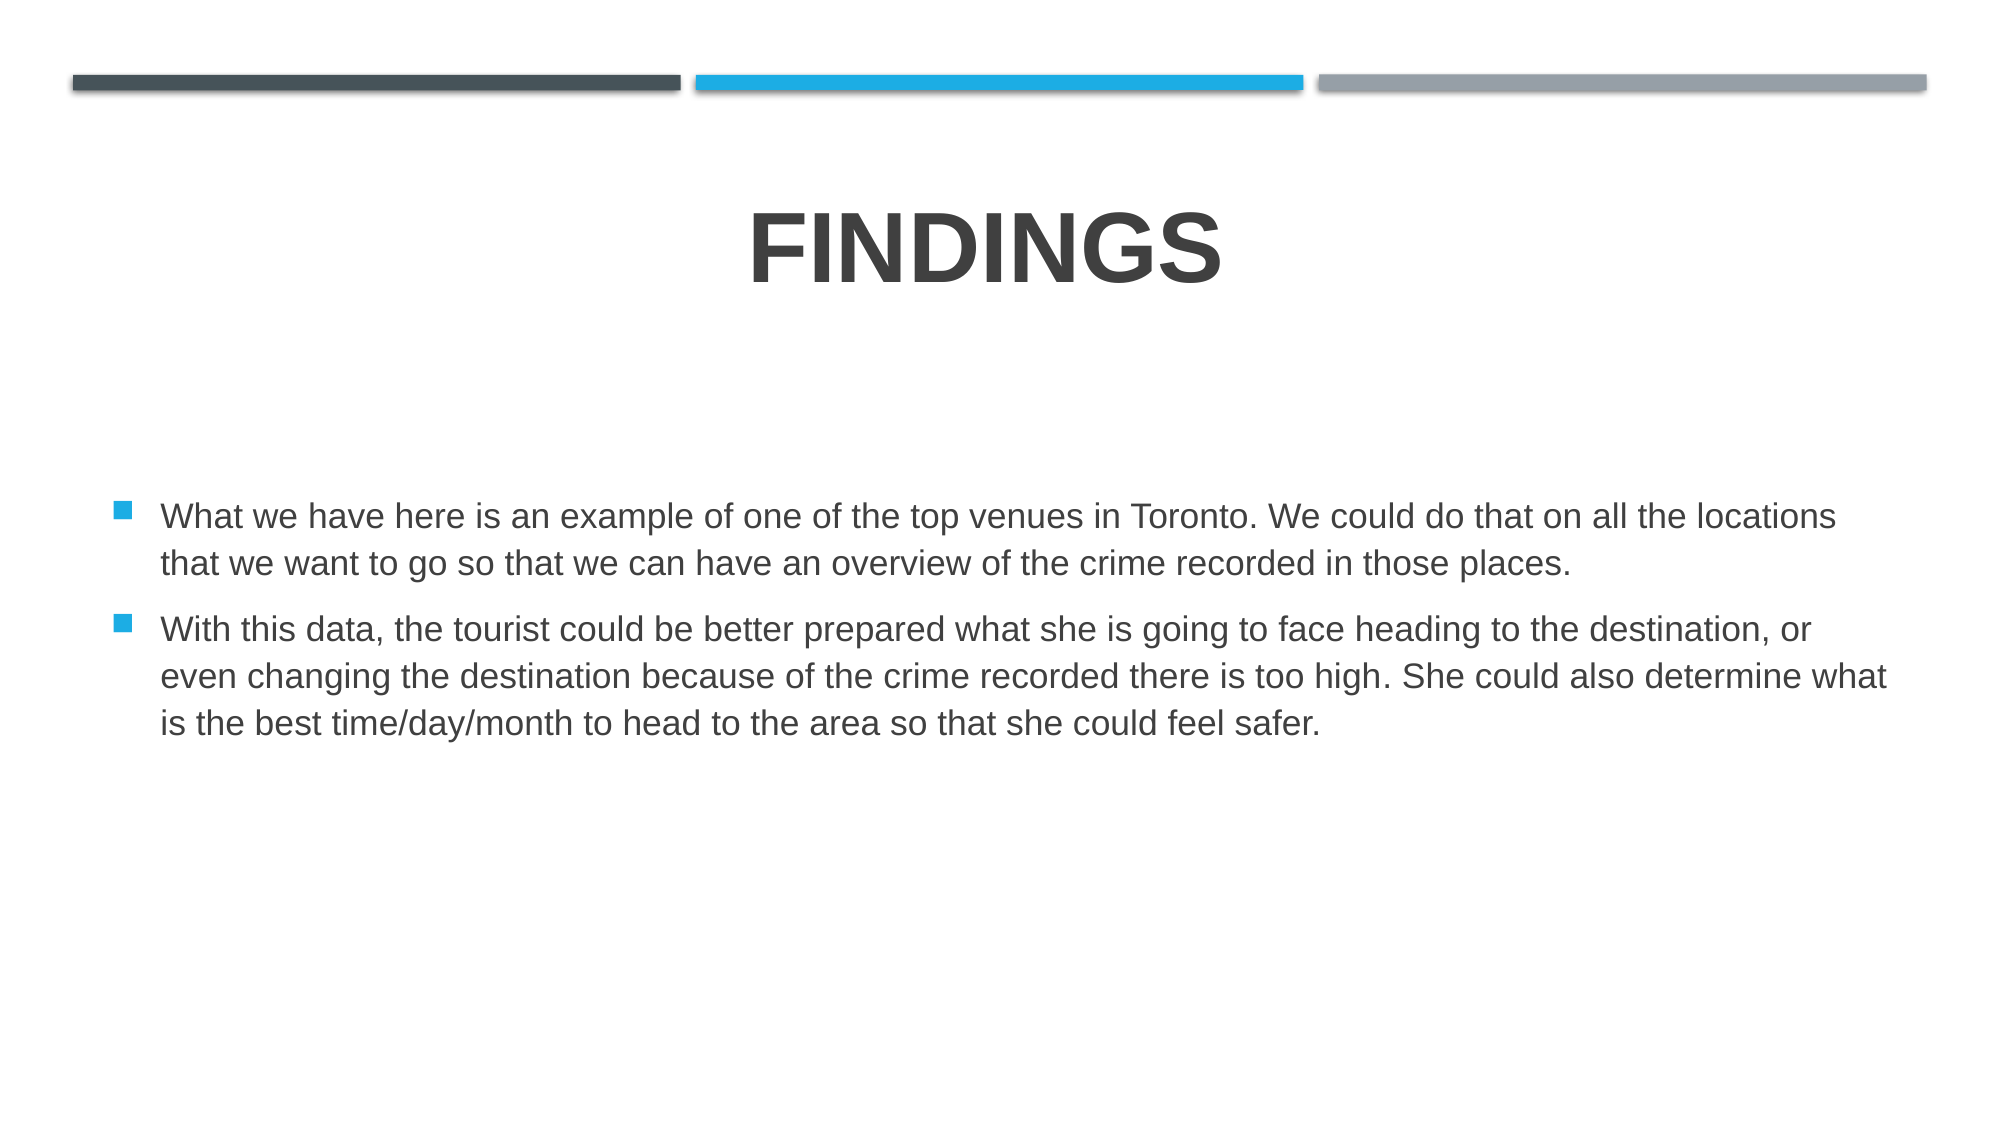

# findings
What we have here is an example of one of the top venues in Toronto. We could do that on all the locations that we want to go so that we can have an overview of the crime recorded in those places.
With this data, the tourist could be better prepared what she is going to face heading to the destination, or even changing the destination because of the crime recorded there is too high. She could also determine what is the best time/day/month to head to the area so that she could feel safer.